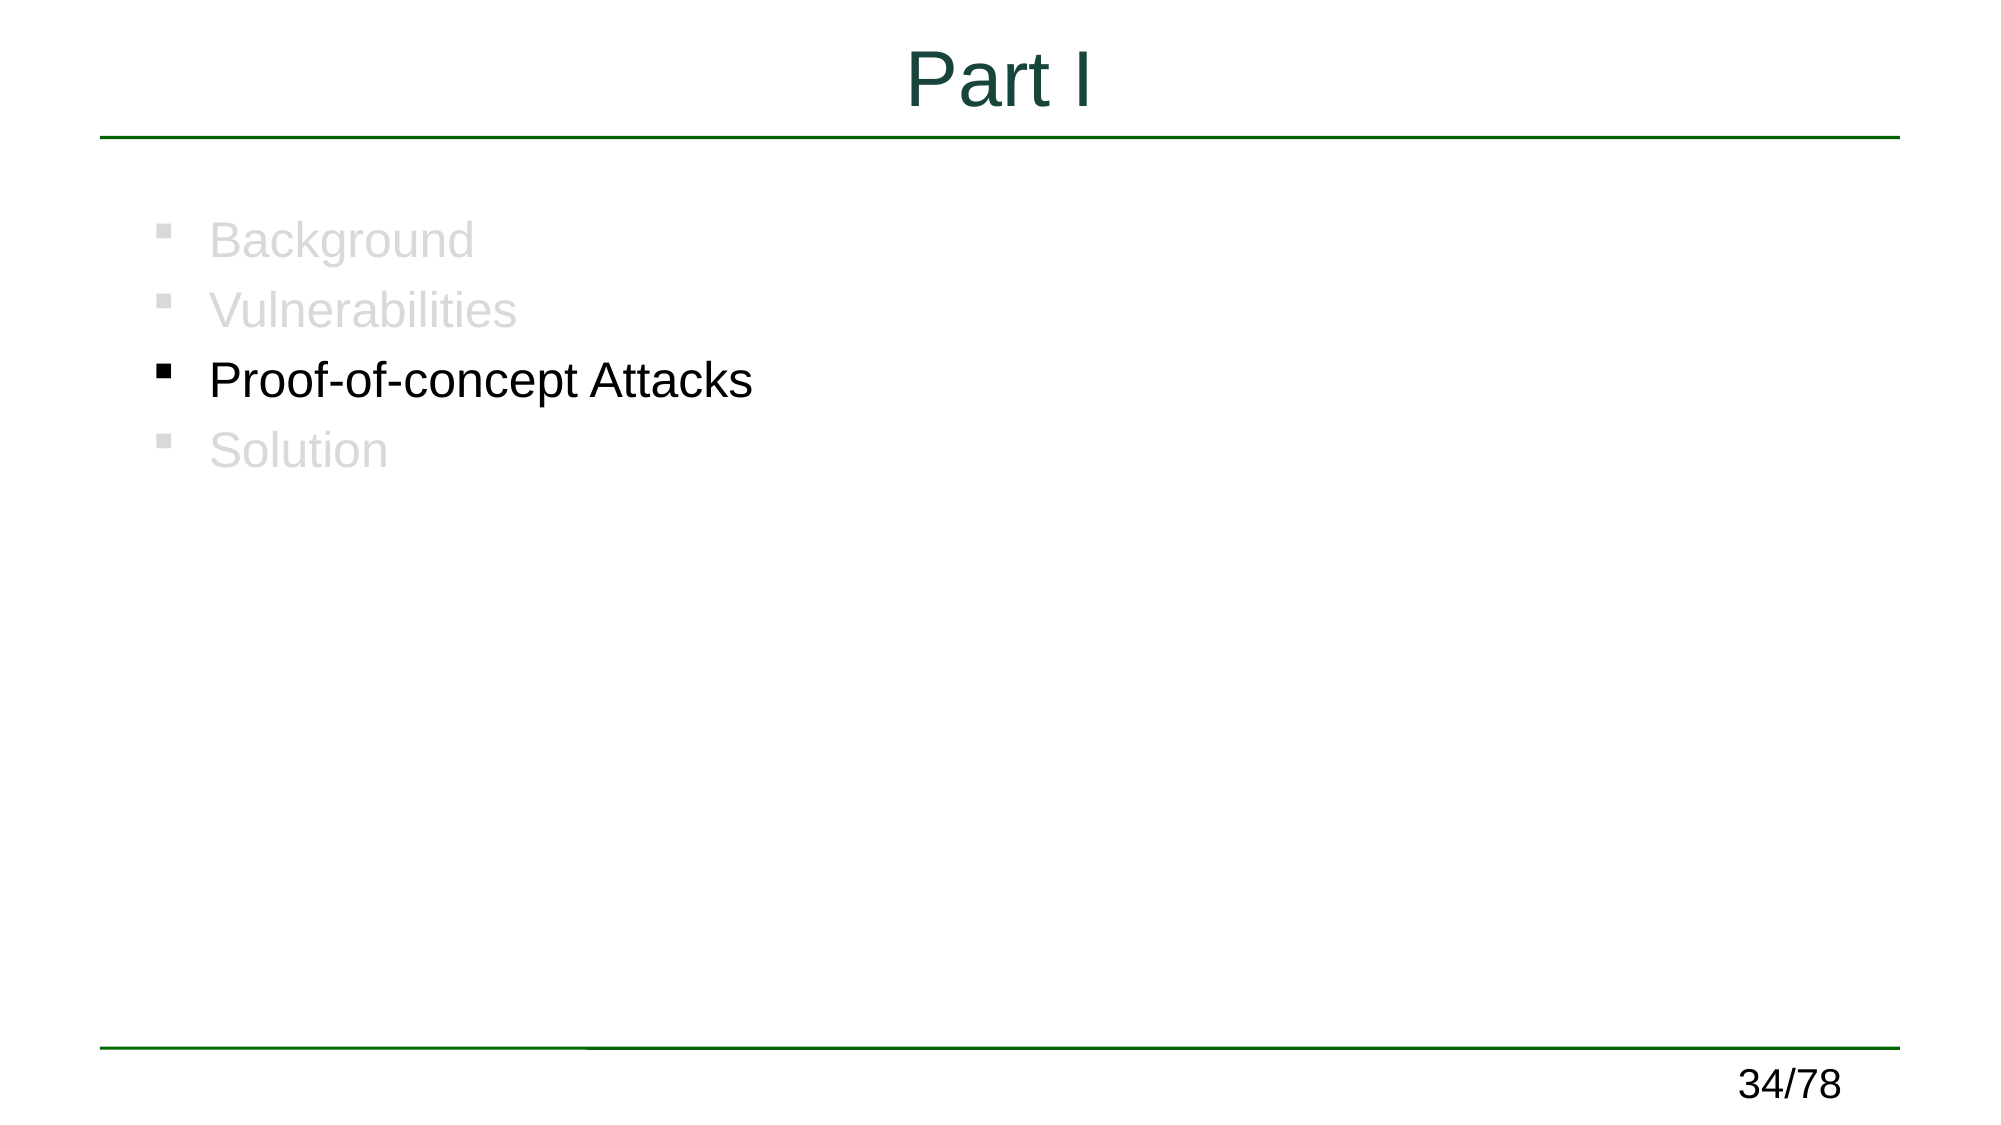

# Part I
Background
Vulnerabilities
Proof-of-concept Attacks
Solution